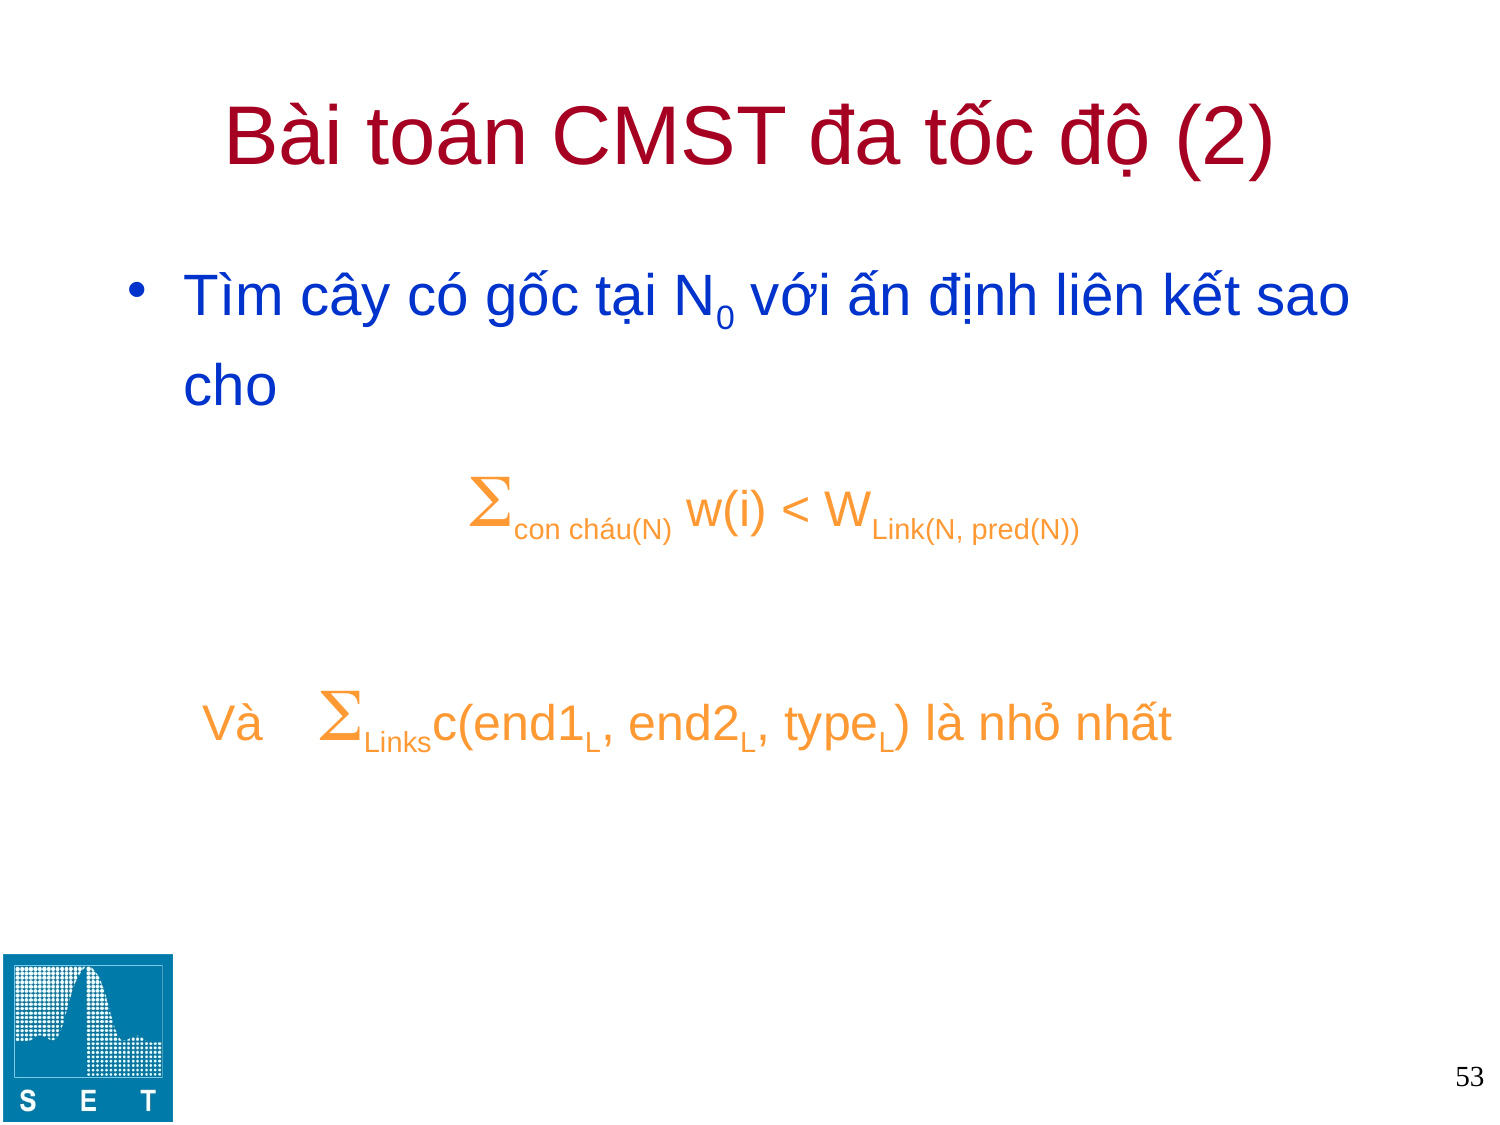

# Bài toán CMST đa tốc độ (2)
Tìm cây có gốc tại N0 với ấn định liên kết sao cho
		     Σcon cháu(N) w(i) < WLink(N, pred(N))

Và    ΣLinksc(end1L, end2L, typeL) là nhỏ nhất
53